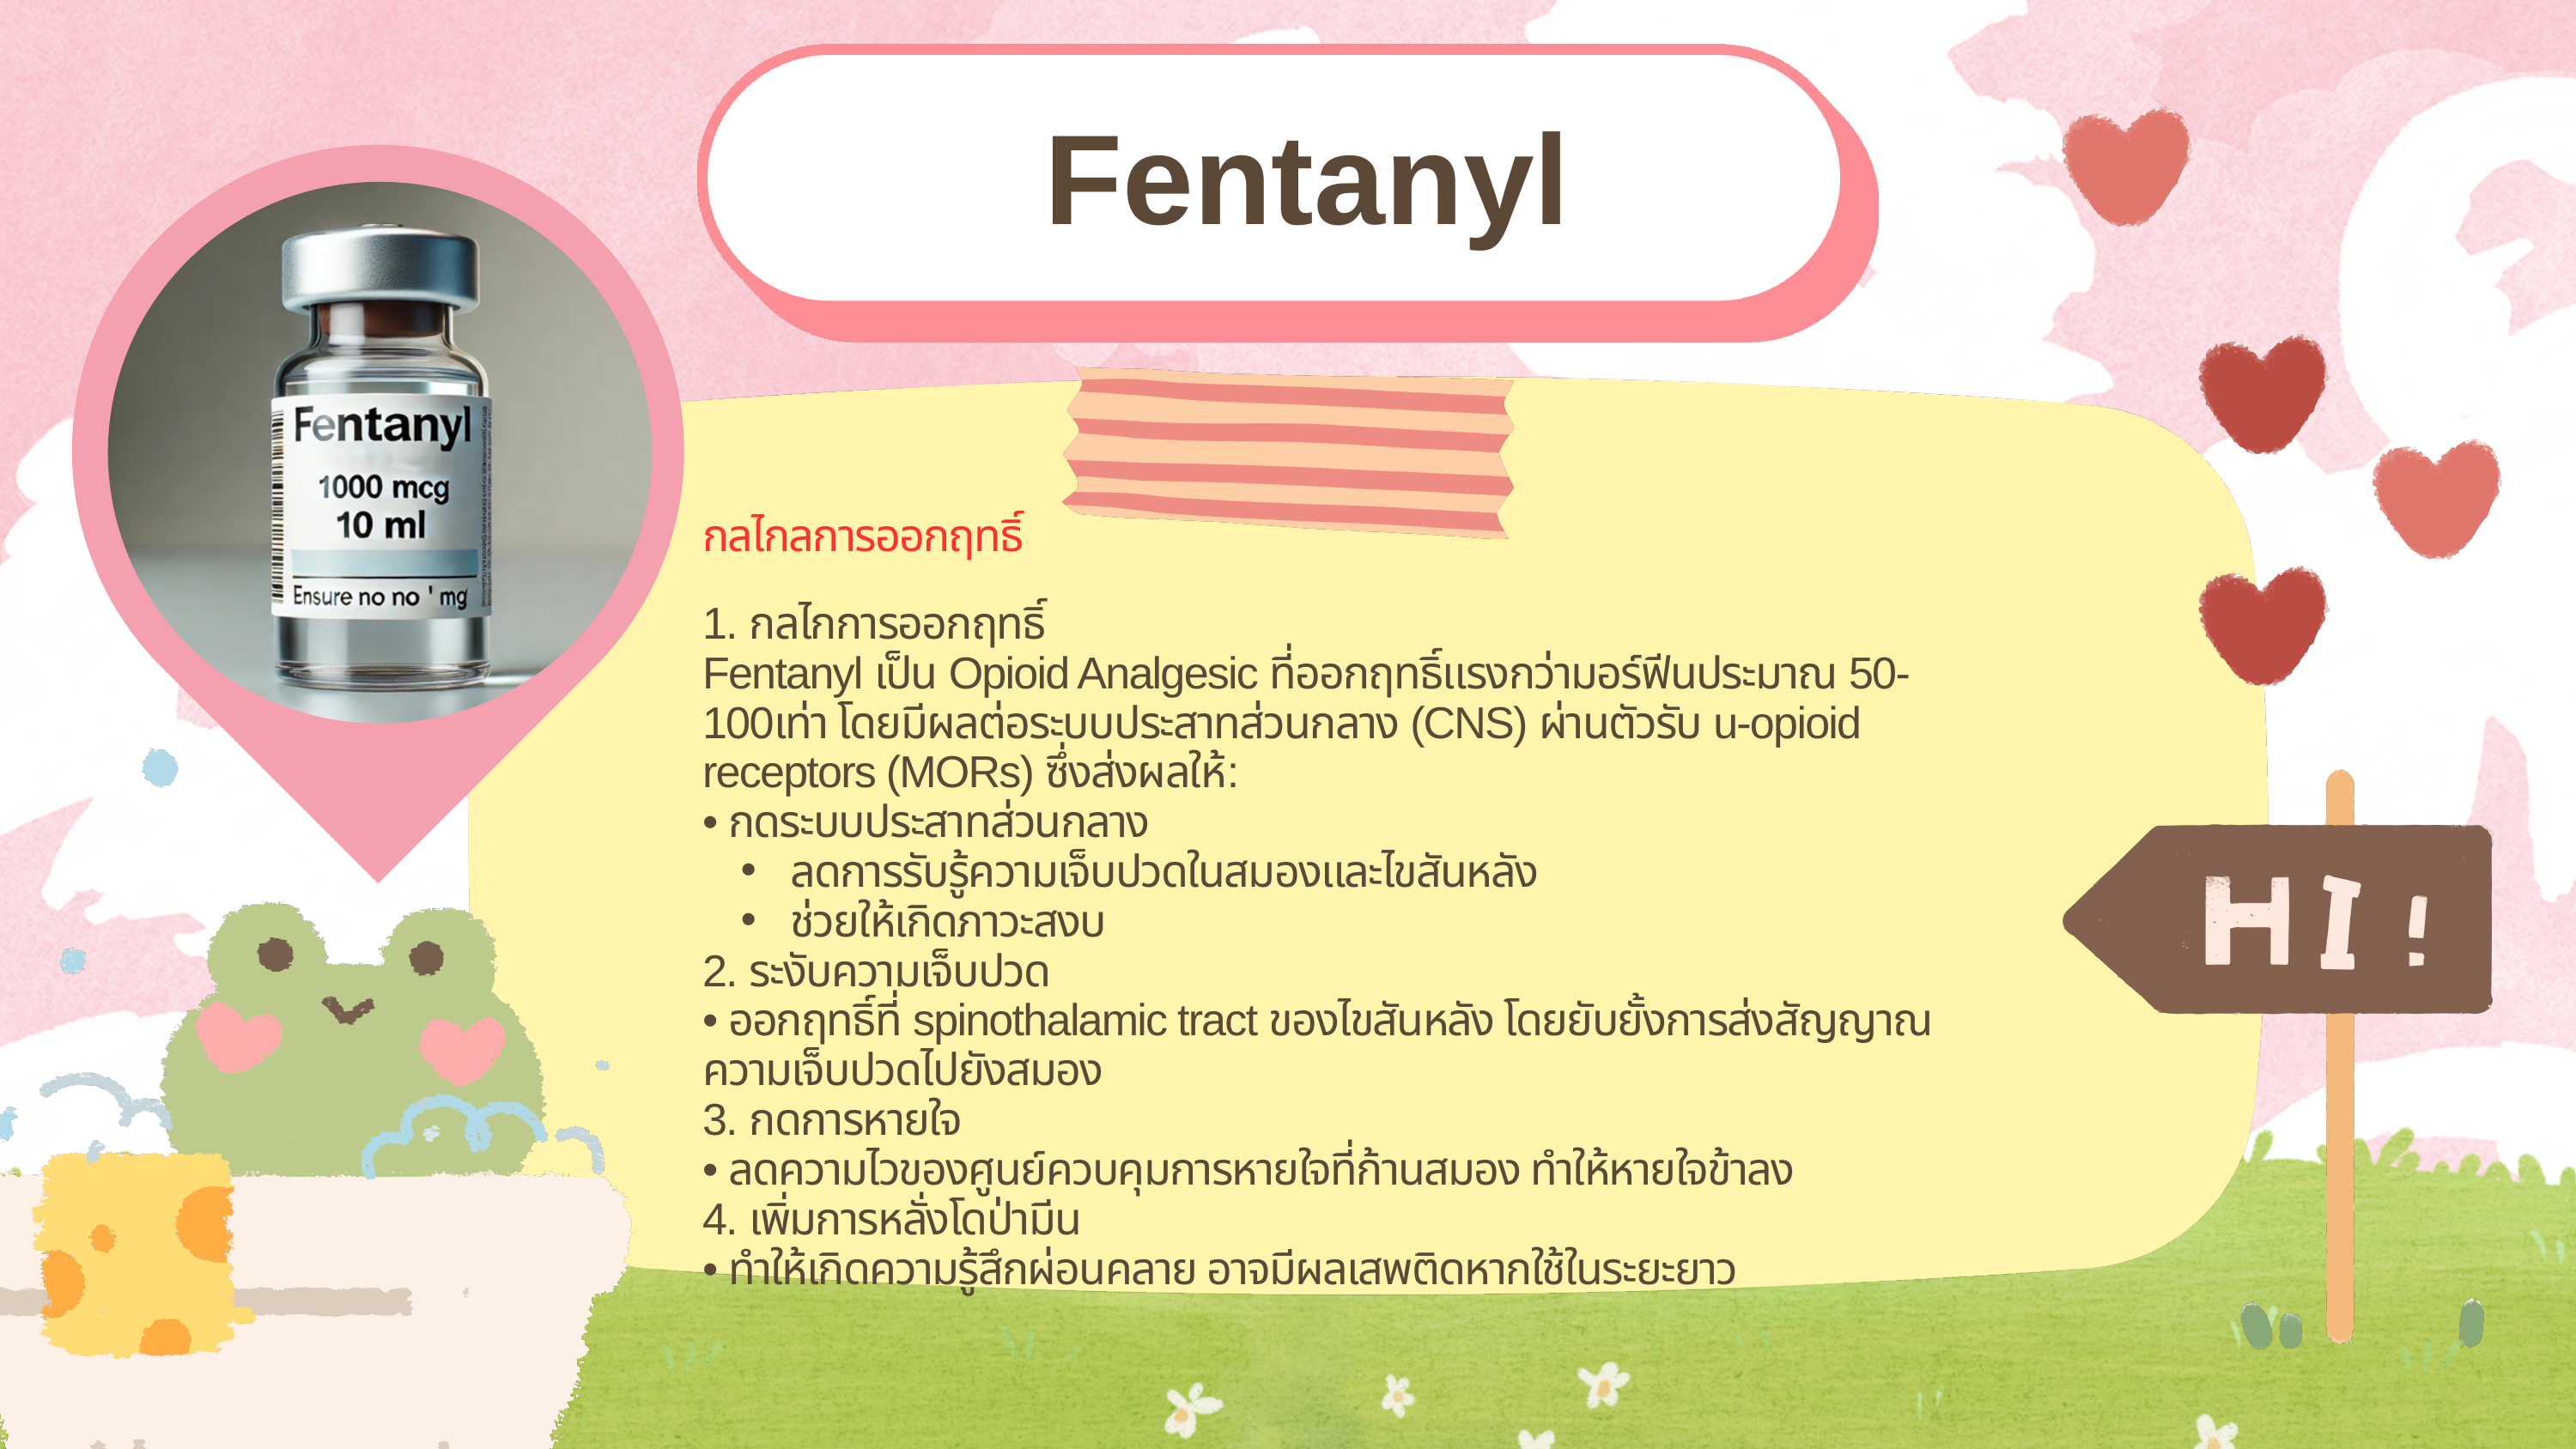

Fentanyl

กลไกลการออกฤทธิ์

1. กลไกการออกฤทธิ์
Fentanyl เป็น Opioid Analgesic ที่ออกฤทธิ์แรงกว่ามอร์ฟีนประมาณ 50-100เท่า โดยมีผลต่อระบบประสาทส่วนกลาง (CNS) ผ่านตัวรับ u-opioid receptors (MORs) ซึ่งส่งผลให้:
• กดระบบประสาทส่วนกลาง
 ลดการรับรู้ความเจ็บปวดในสมองและไขสันหลัง
 ช่วยให้เกิดภาวะสงบ
2. ระงับความเจ็บปวด
• ออกฤทธิ์ที่ spinothalamic tract ของไขสันหลัง โดยยับยั้งการส่งสัญญาณความเจ็บปวดไปยังสมอง
3. กดการหายใจ
• ลดความไวของศูนย์ควบคุมการหายใจที่ก้านสมอง ทำให้หายใจข้าลง
4. เพิ่มการหลั่งโดป่ามีน
• ทำให้เกิดความรู้สึกผ่อนคลาย อาจมีผลเสพติดหากใช้ในระยะยาว